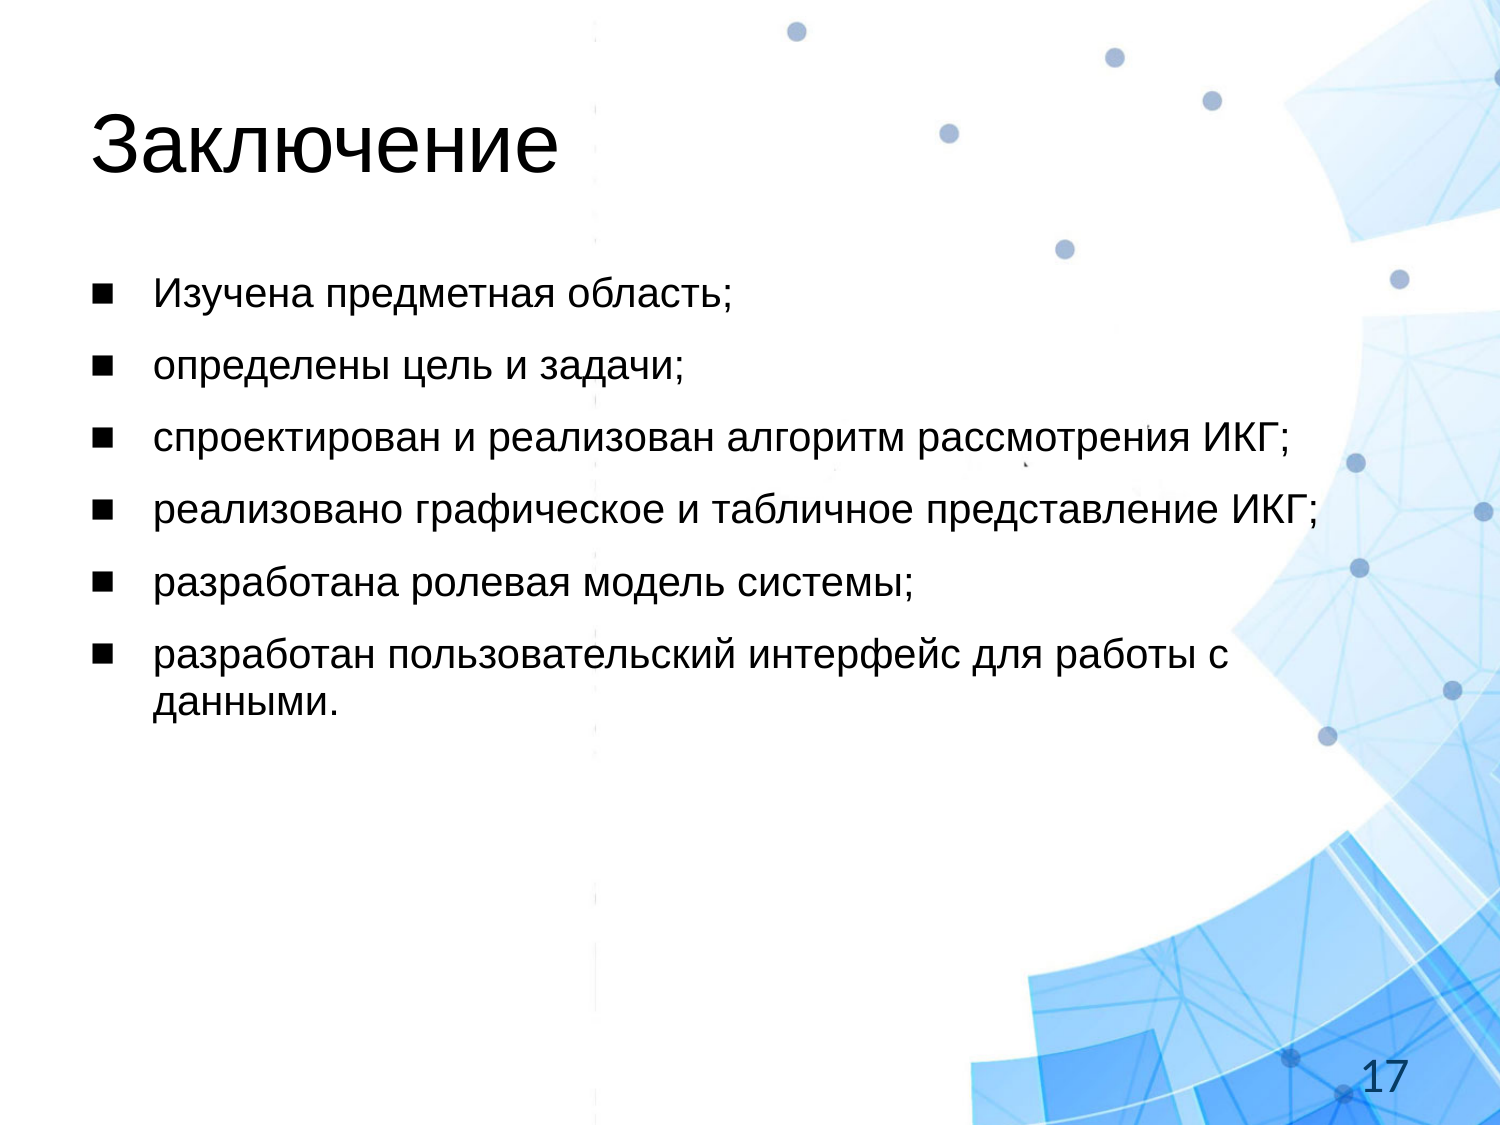

# Заключение
Изучена предметная область;
определены цель и задачи;
спроектирован и реализован алгоритм рассмотрения ИКГ;
реализовано графическое и табличное представление ИКГ;
разработана ролевая модель системы;
разработан пользовательский интерфейс для работы с данными.

17